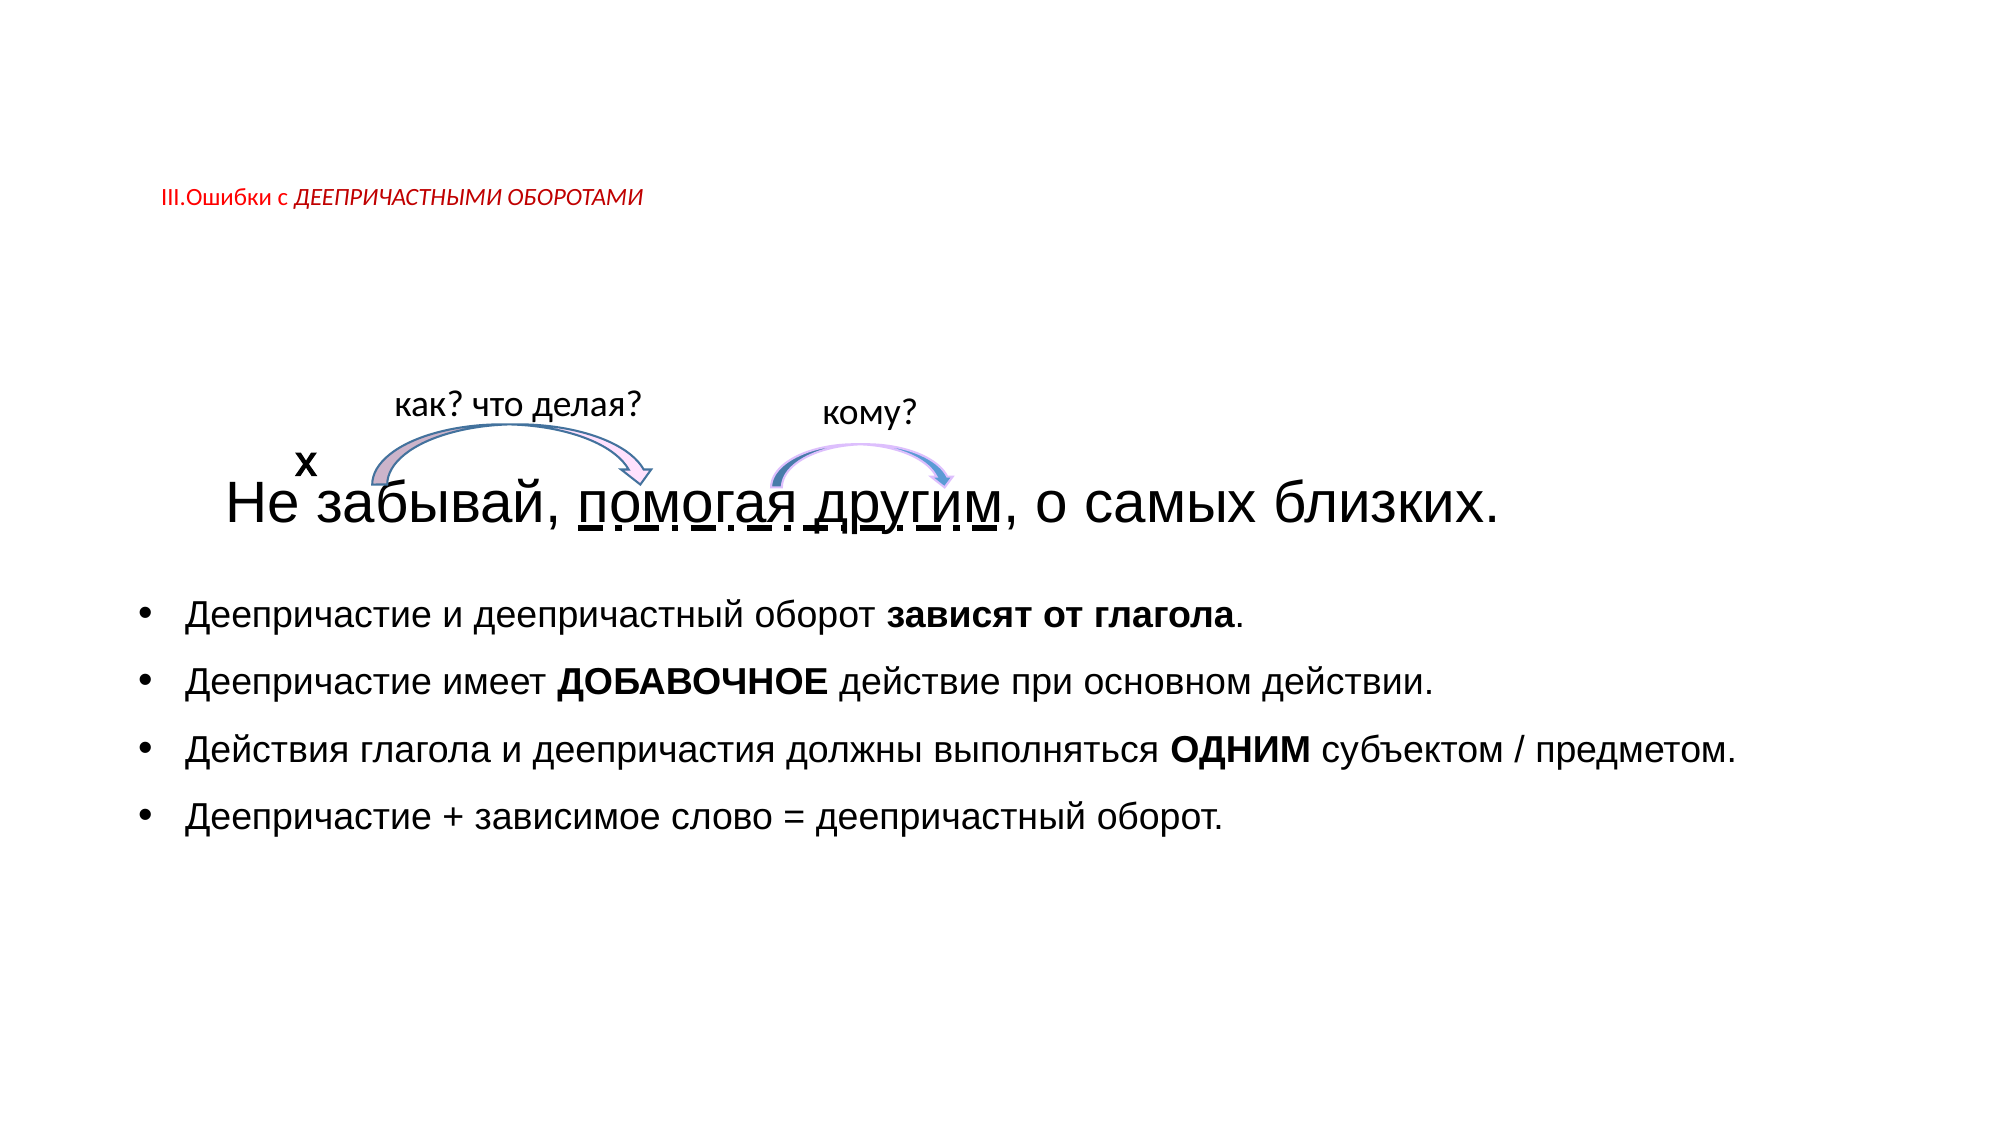

# III.Ошибки с ДЕЕПРИЧАСТНЫМИ ОБОРОТАМИ
как? что делая?
кому?

х

Не забывай, помогая другим, о самых близких.
Деепричастие и деепричастный оборот зависят от глагола.
Деепричастие имеет ДОБАВОЧНОЕ действие при основном действии.
Действия глагола и деепричастия должны выполняться ОДНИМ субъектом / предметом.
Деепричастие + зависимое слово = деепричастный оборот.